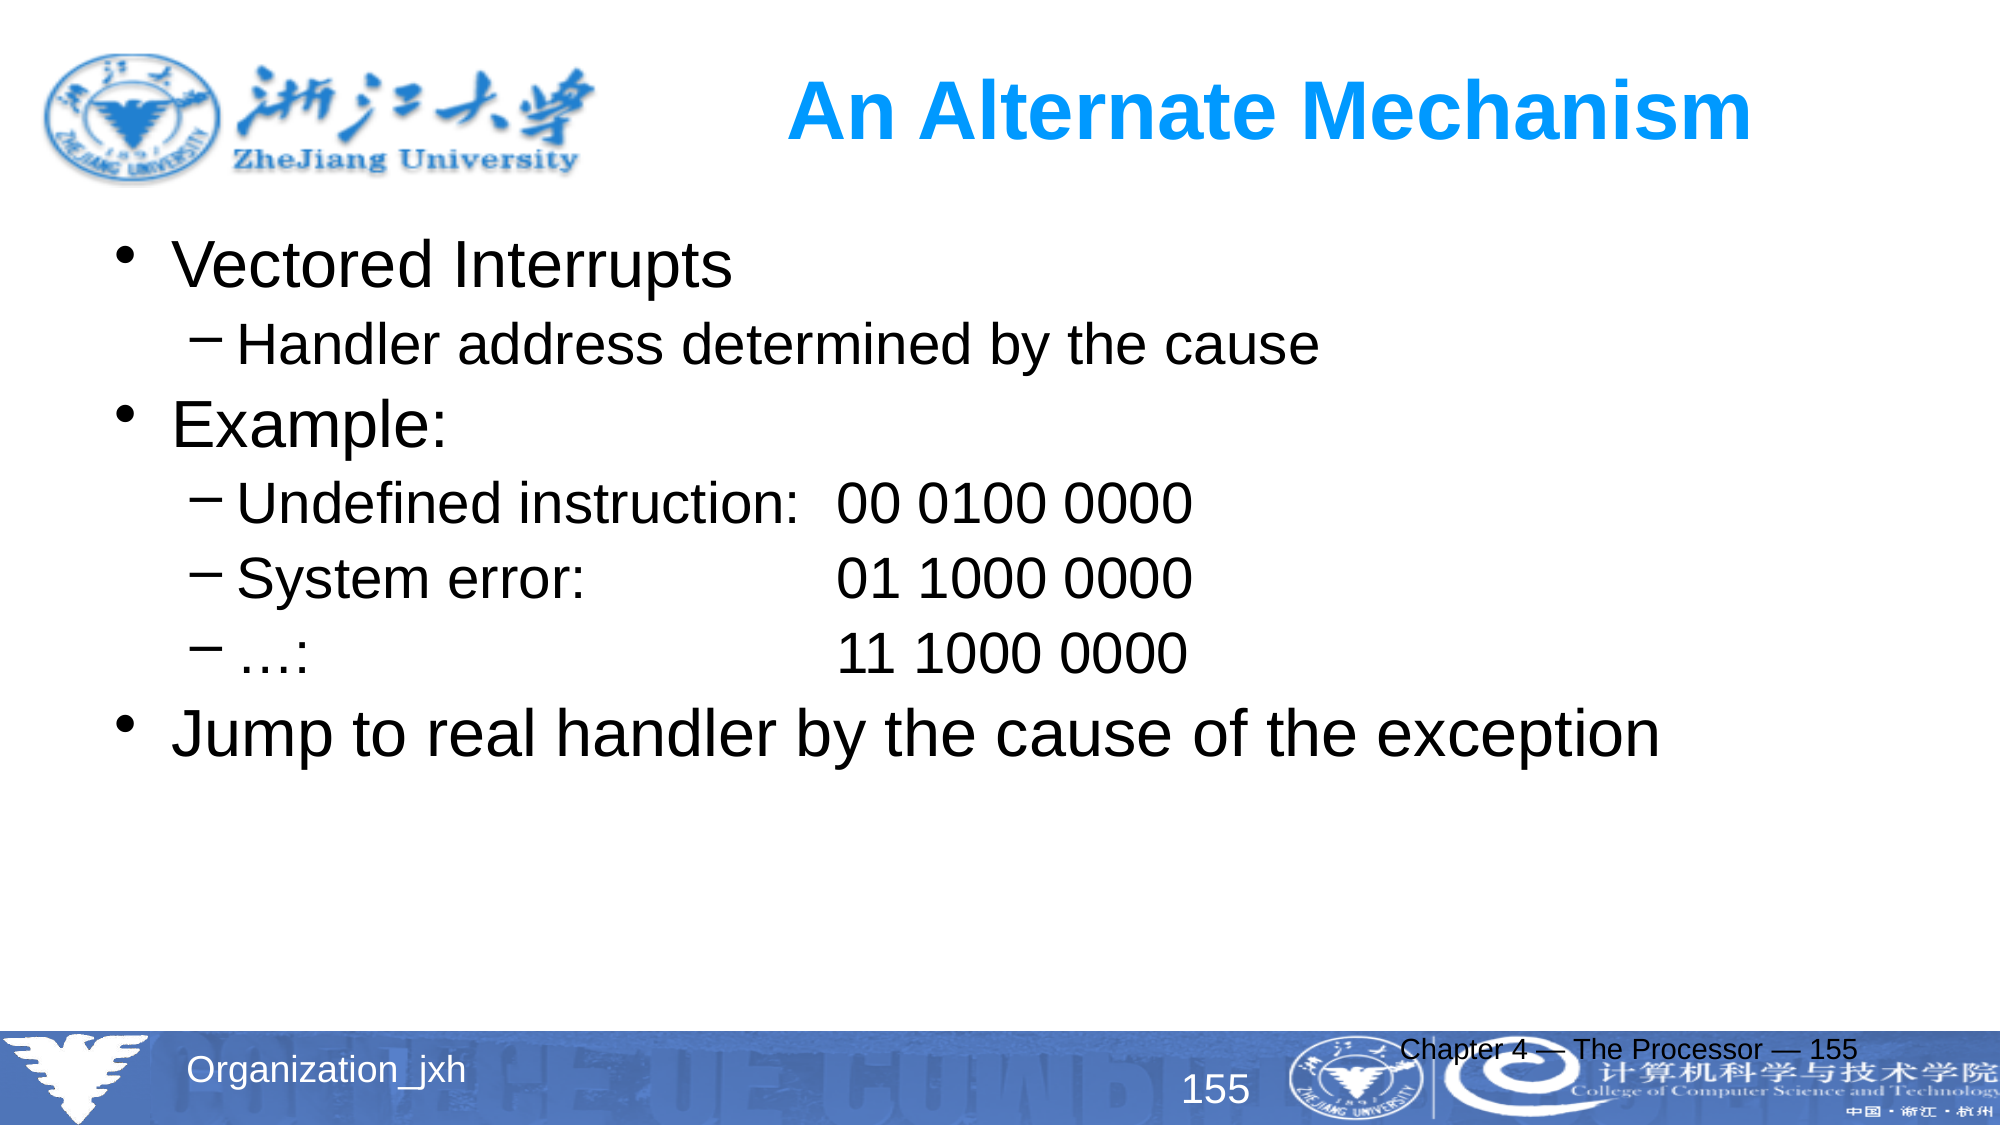

# An Alternate Mechanism
Vectored Interrupts
Handler address determined by the cause
Example:
Undefined instruction:	00 0100 0000
System error:		01 1000 0000
…:				11 1000 0000
Jump to real handler by the cause of the exception
Chapter 4 — The Processor — 155